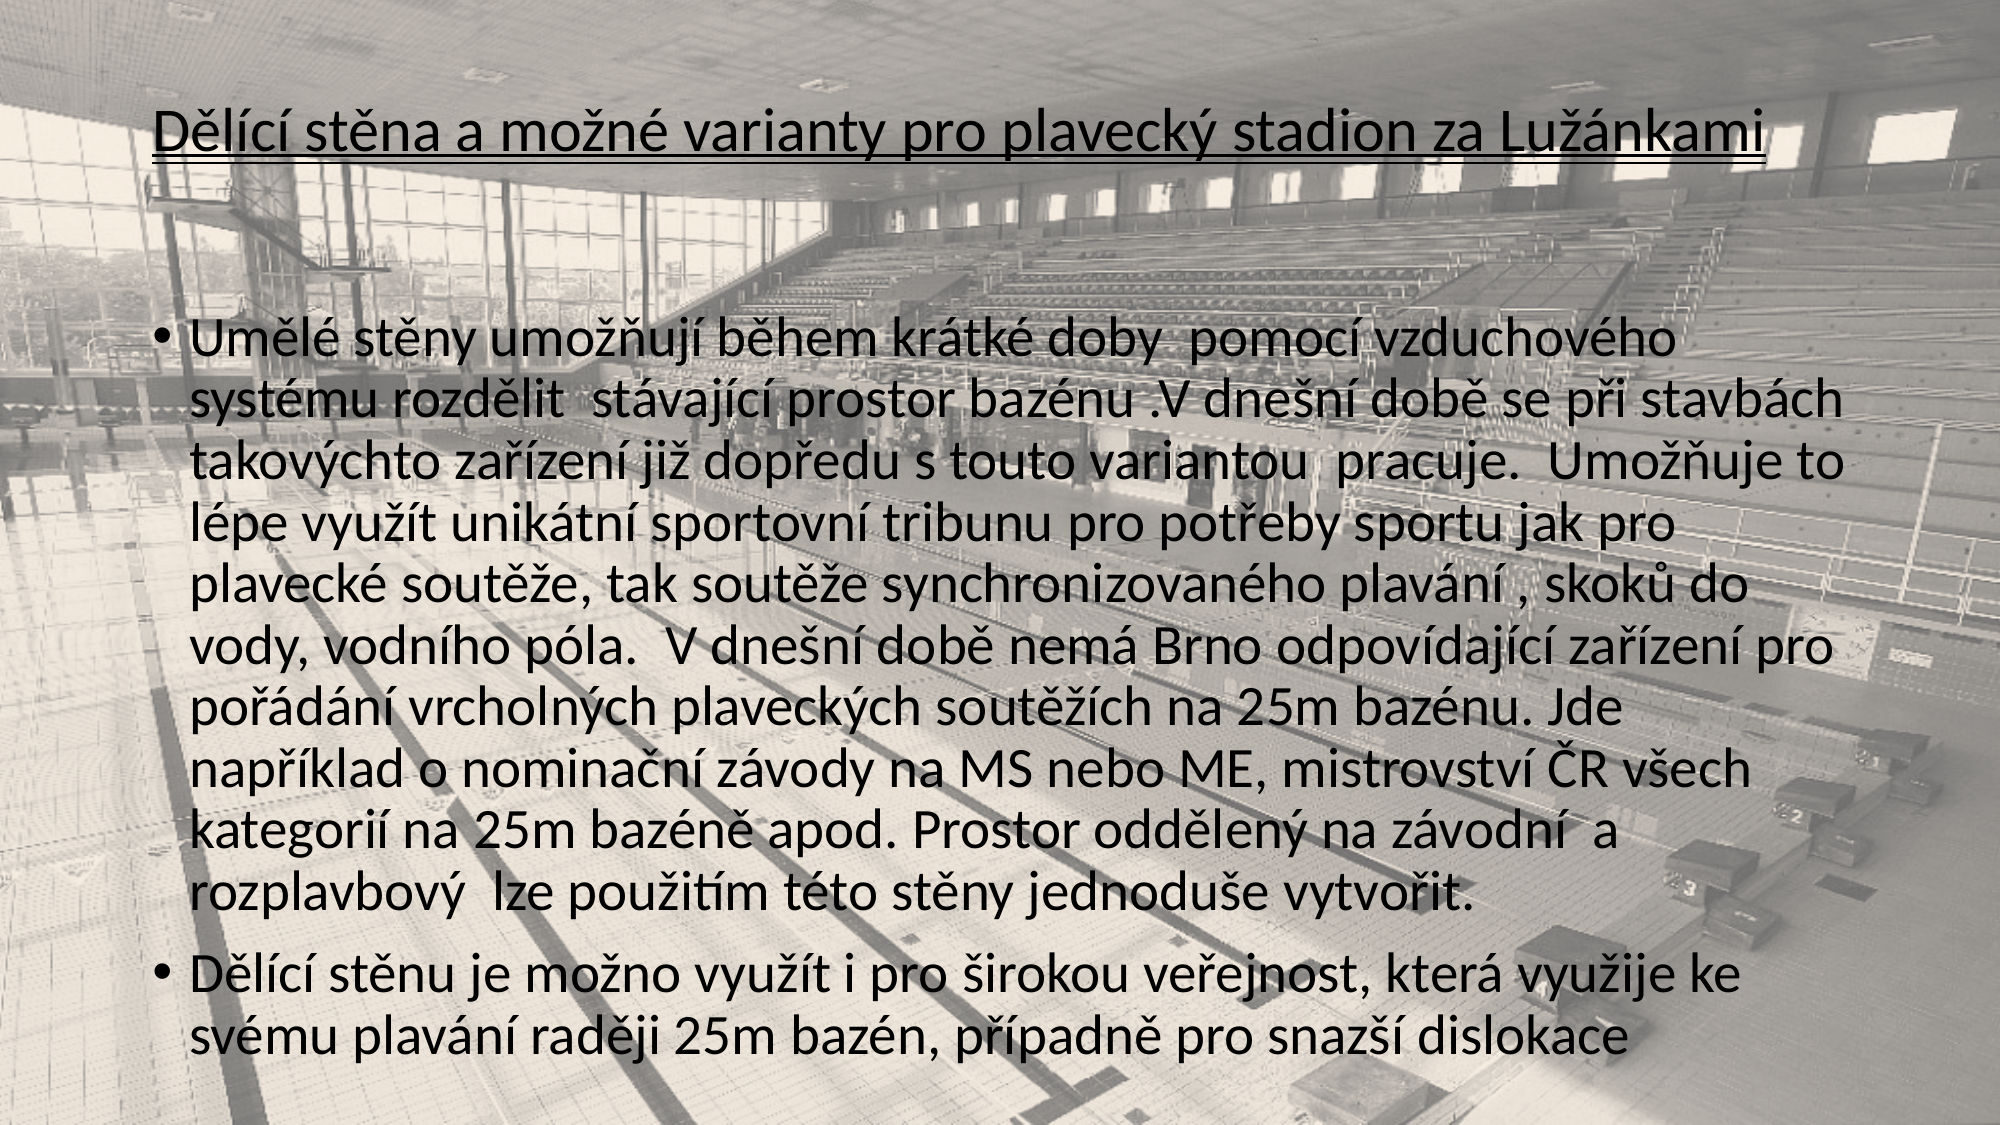

# Dělící stěna a možné varianty pro plavecký stadion za Lužánkami
Umělé stěny umožňují během krátké doby  pomocí vzduchového systému rozdělit  stávající prostor bazénu .V dnešní době se při stavbách takovýchto zařízení již dopředu s touto variantou  pracuje.  Umožňuje to lépe využít unikátní sportovní tribunu pro potřeby sportu jak pro plavecké soutěže, tak soutěže synchronizovaného plavání , skoků do vody, vodního póla.  V dnešní době nemá Brno odpovídající zařízení pro pořádání vrcholných plaveckých soutěžích na 25m bazénu. Jde například o nominační závody na MS nebo ME, mistrovství ČR všech kategorií na 25m bazéně apod. Prostor oddělený na závodní  a rozplavbový  lze použitím této stěny jednoduše vytvořit.
Dělící stěnu je možno využít i pro širokou veřejnost, která využije ke svému plavání raději 25m bazén, případně pro snazší dislokace